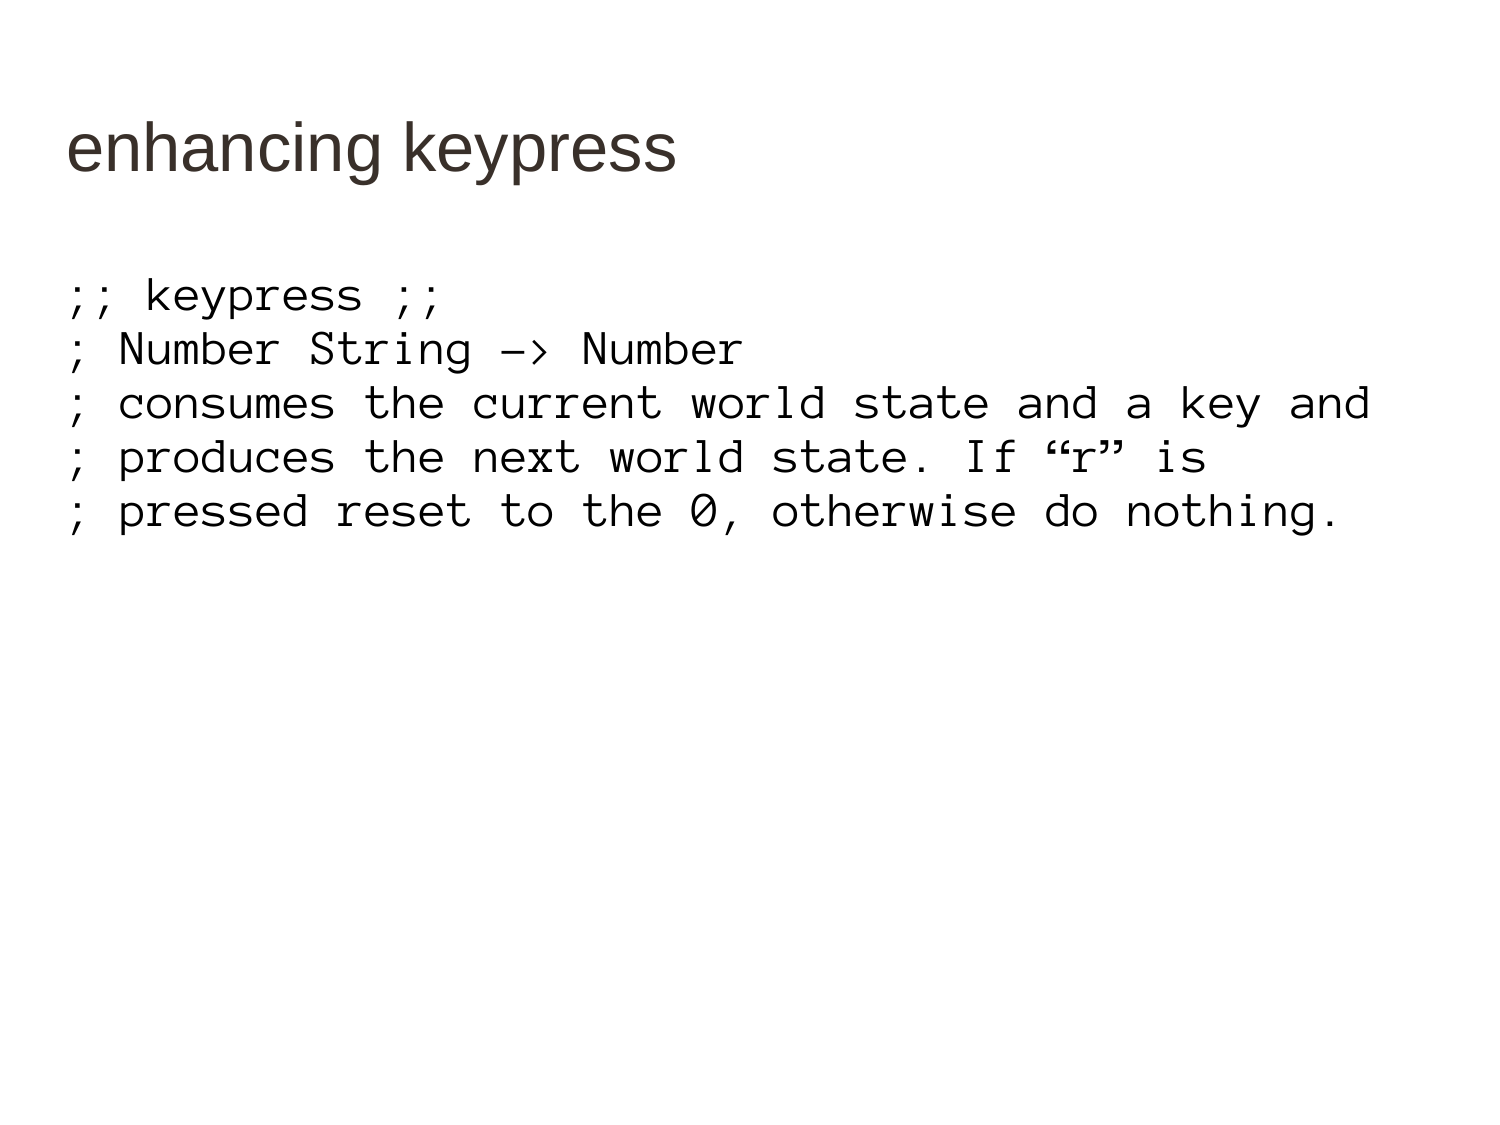

# enhancing keypress
;; keypress ;;
; Number String -> Number
; consumes the current world state and a key and
; produces the next world state. If “r” is
; pressed reset to the 0, otherwise do nothing.